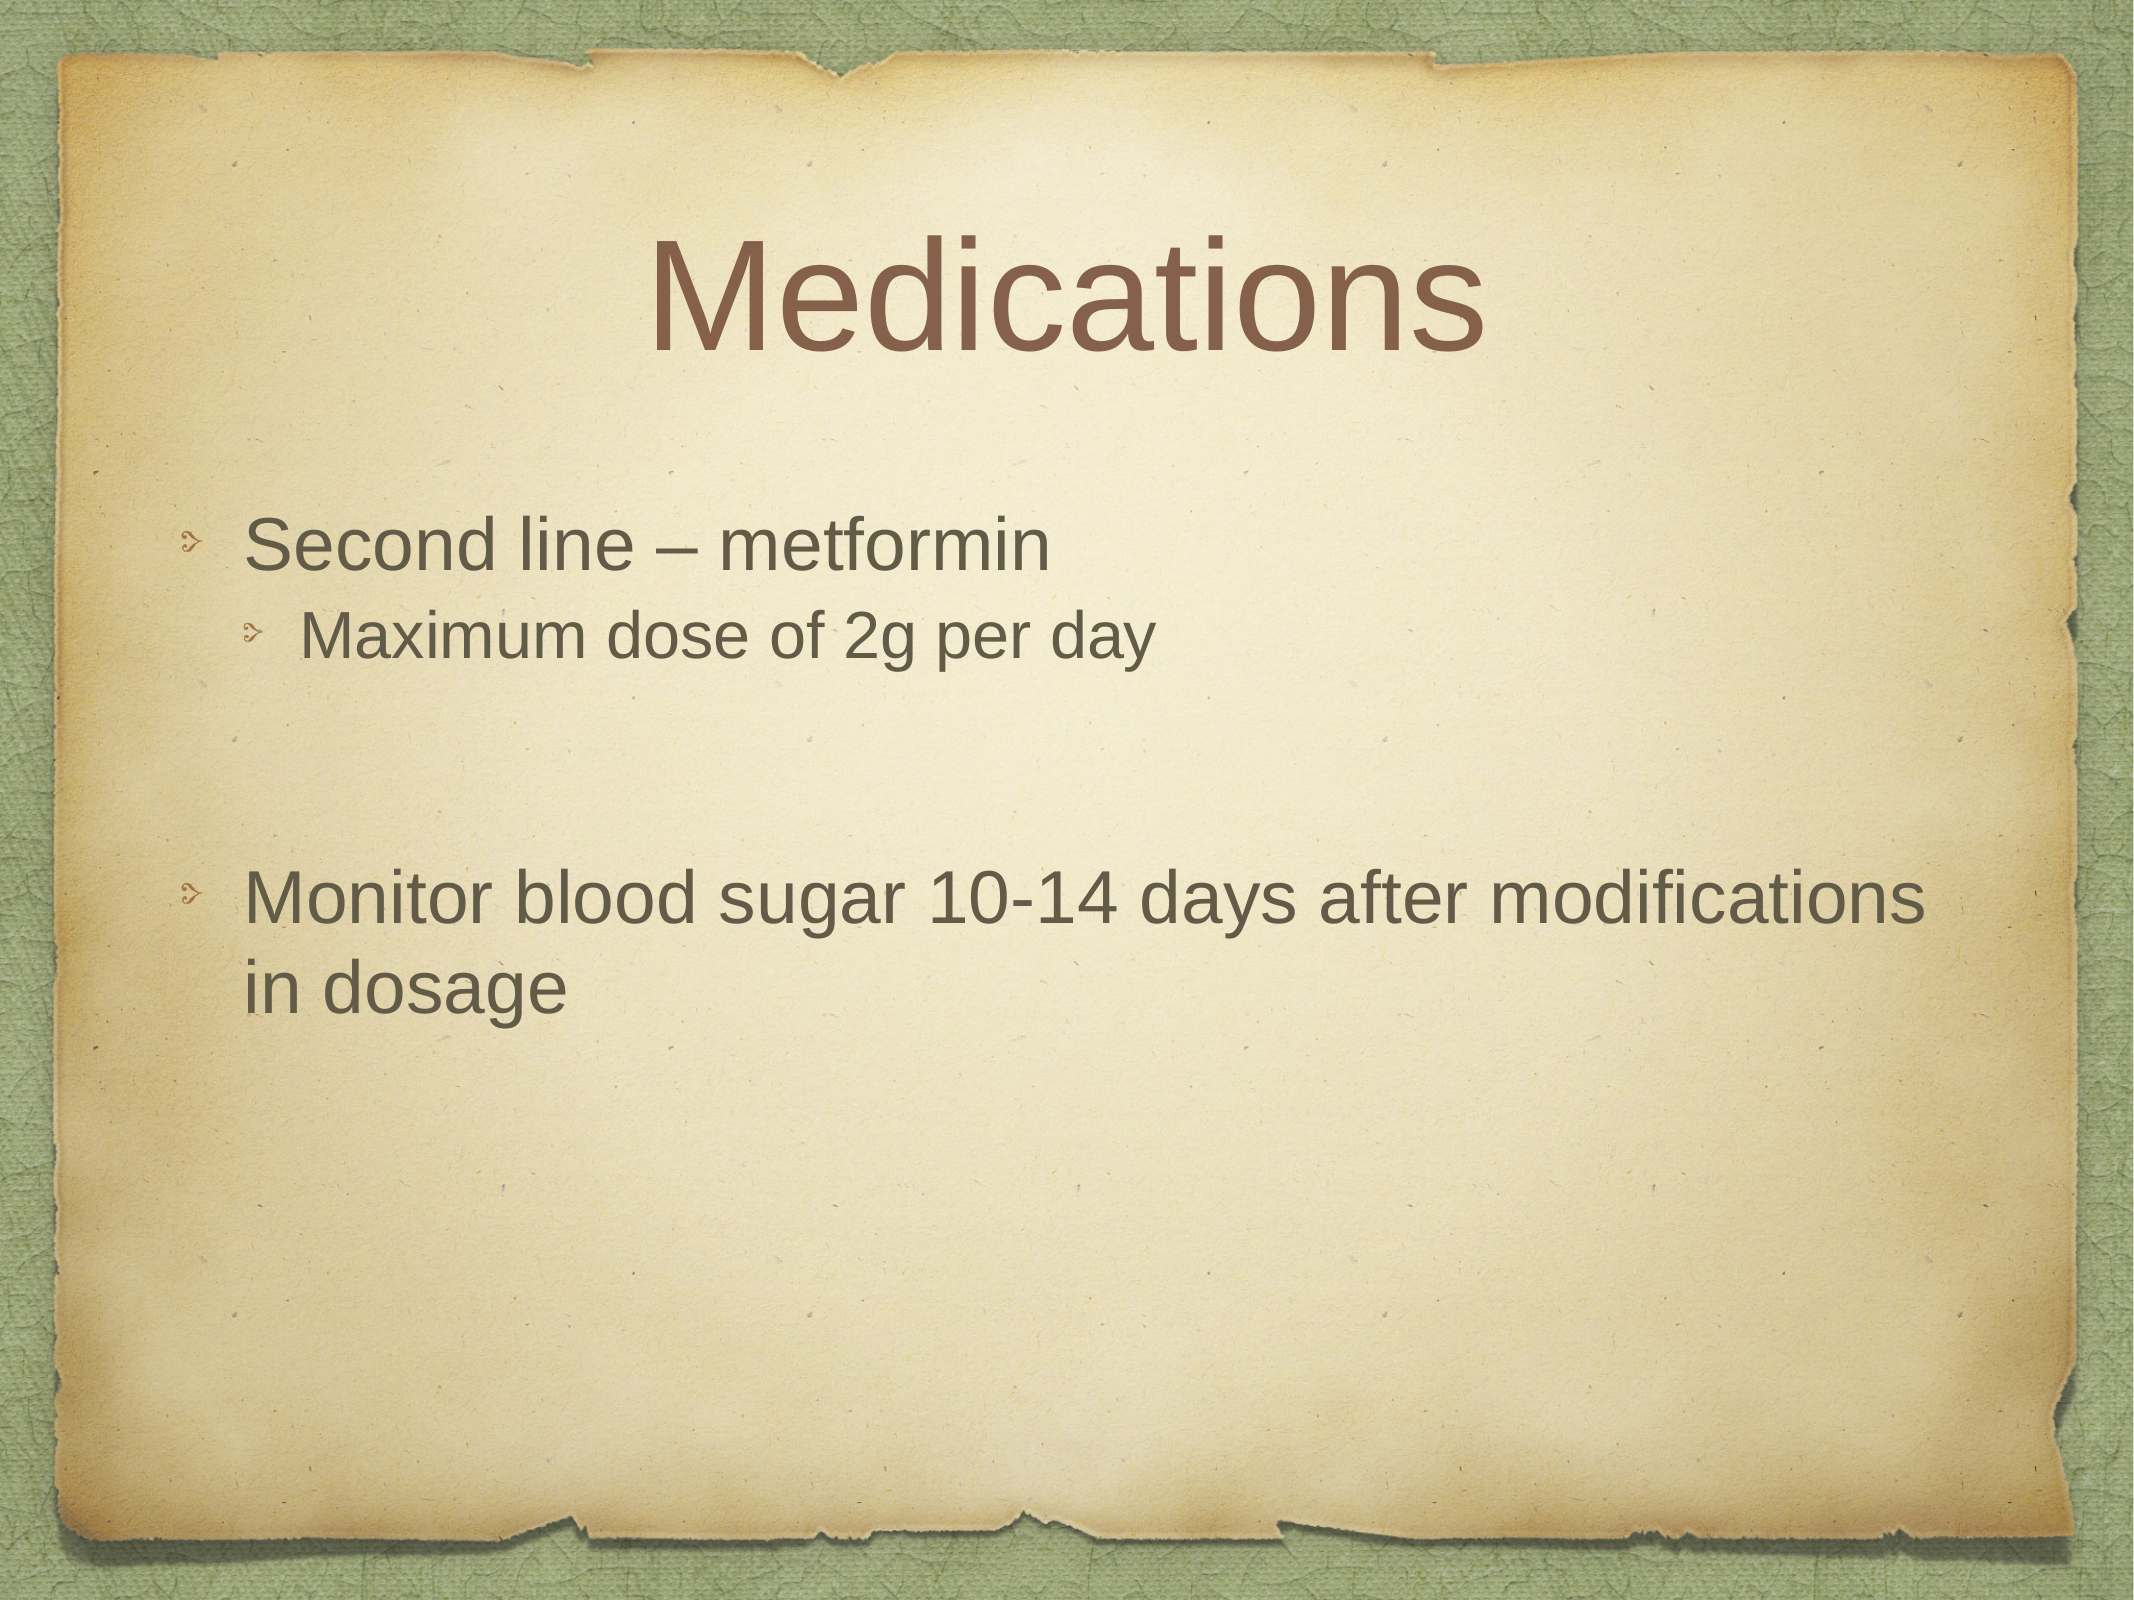

# Medications
Second line – metformin
Maximum dose of 2g per day

Monitor blood sugar 10-14 days after modifications in dosage